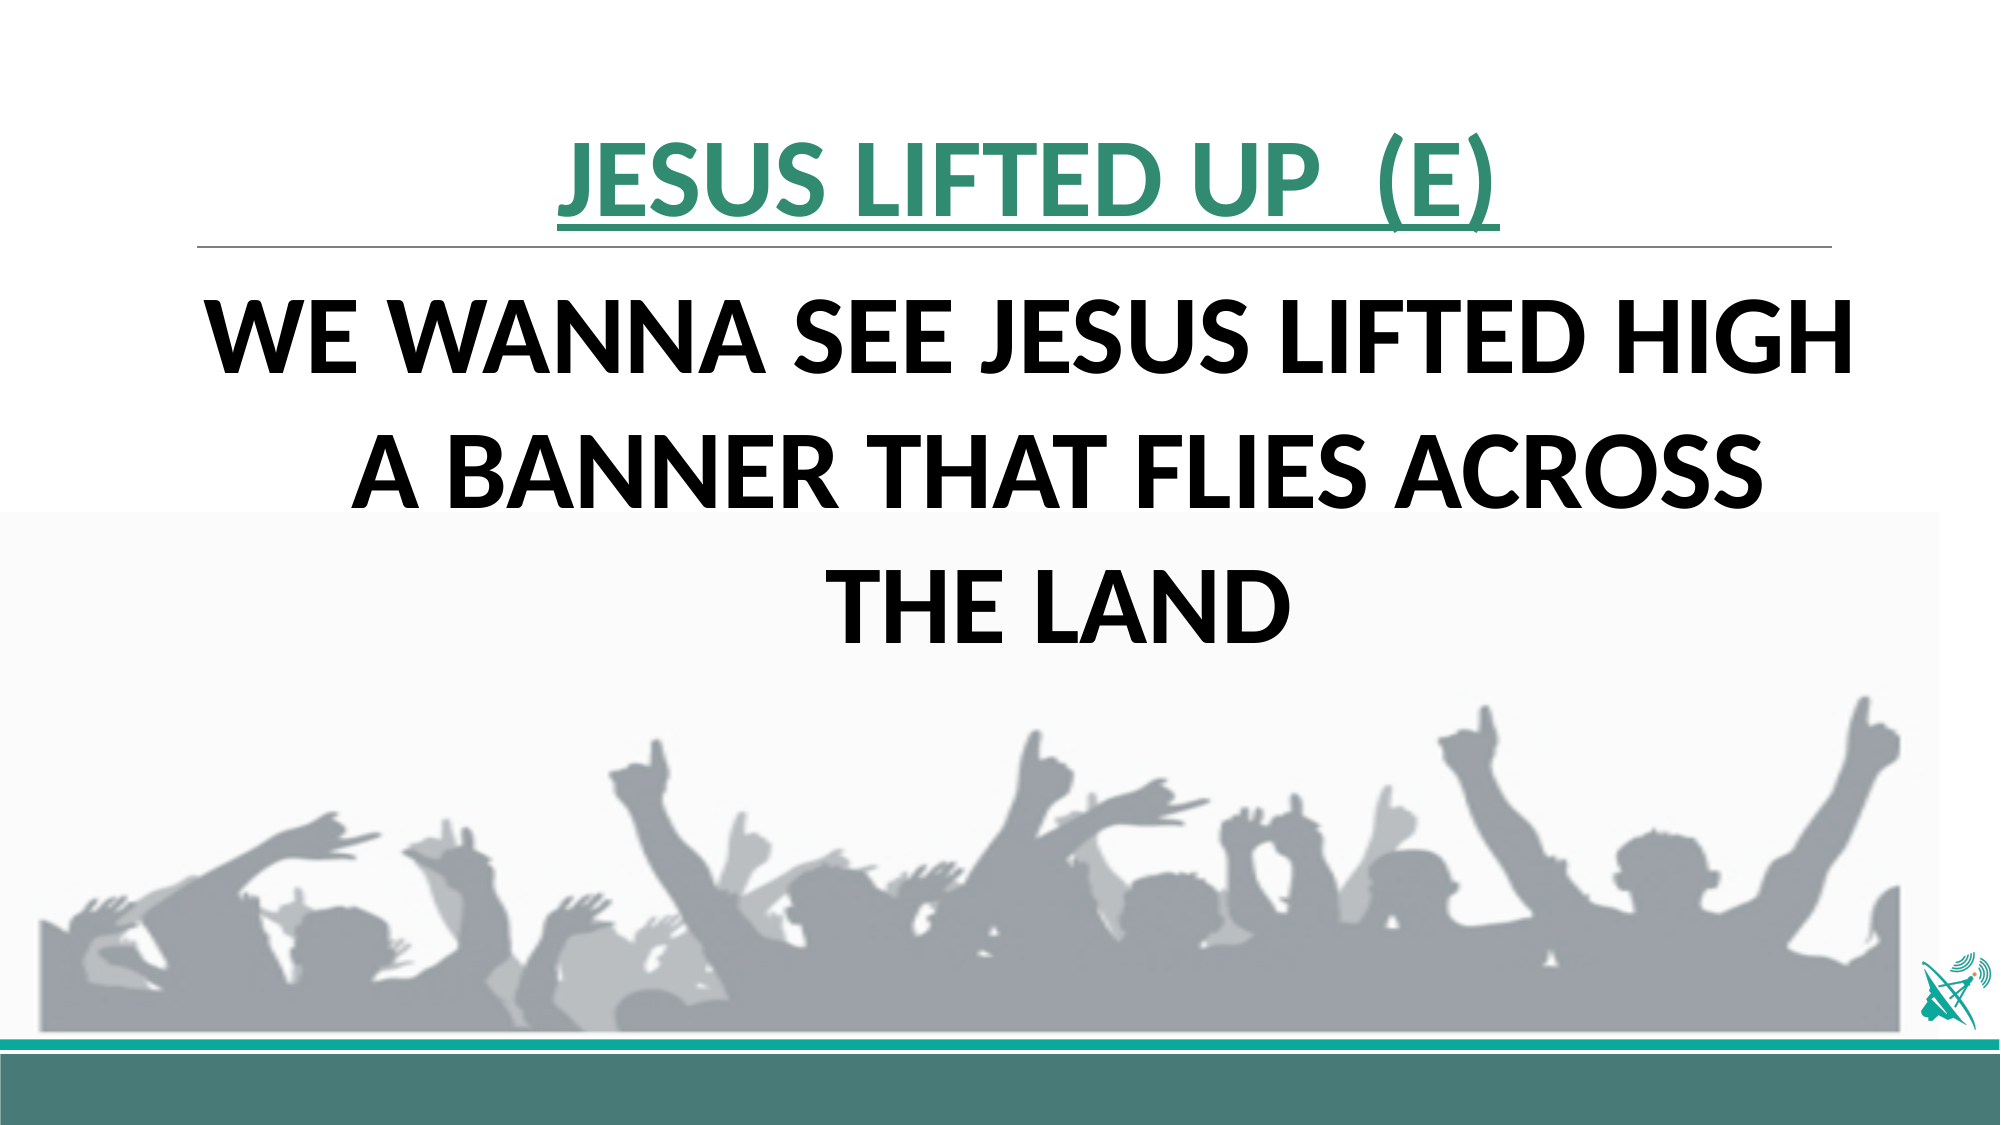

# JESUS LIFTED UP  (E)
WE WANNA SEE JESUS LIFTED HIGH
A BANNER THAT FLIES ACROSS THE LAND